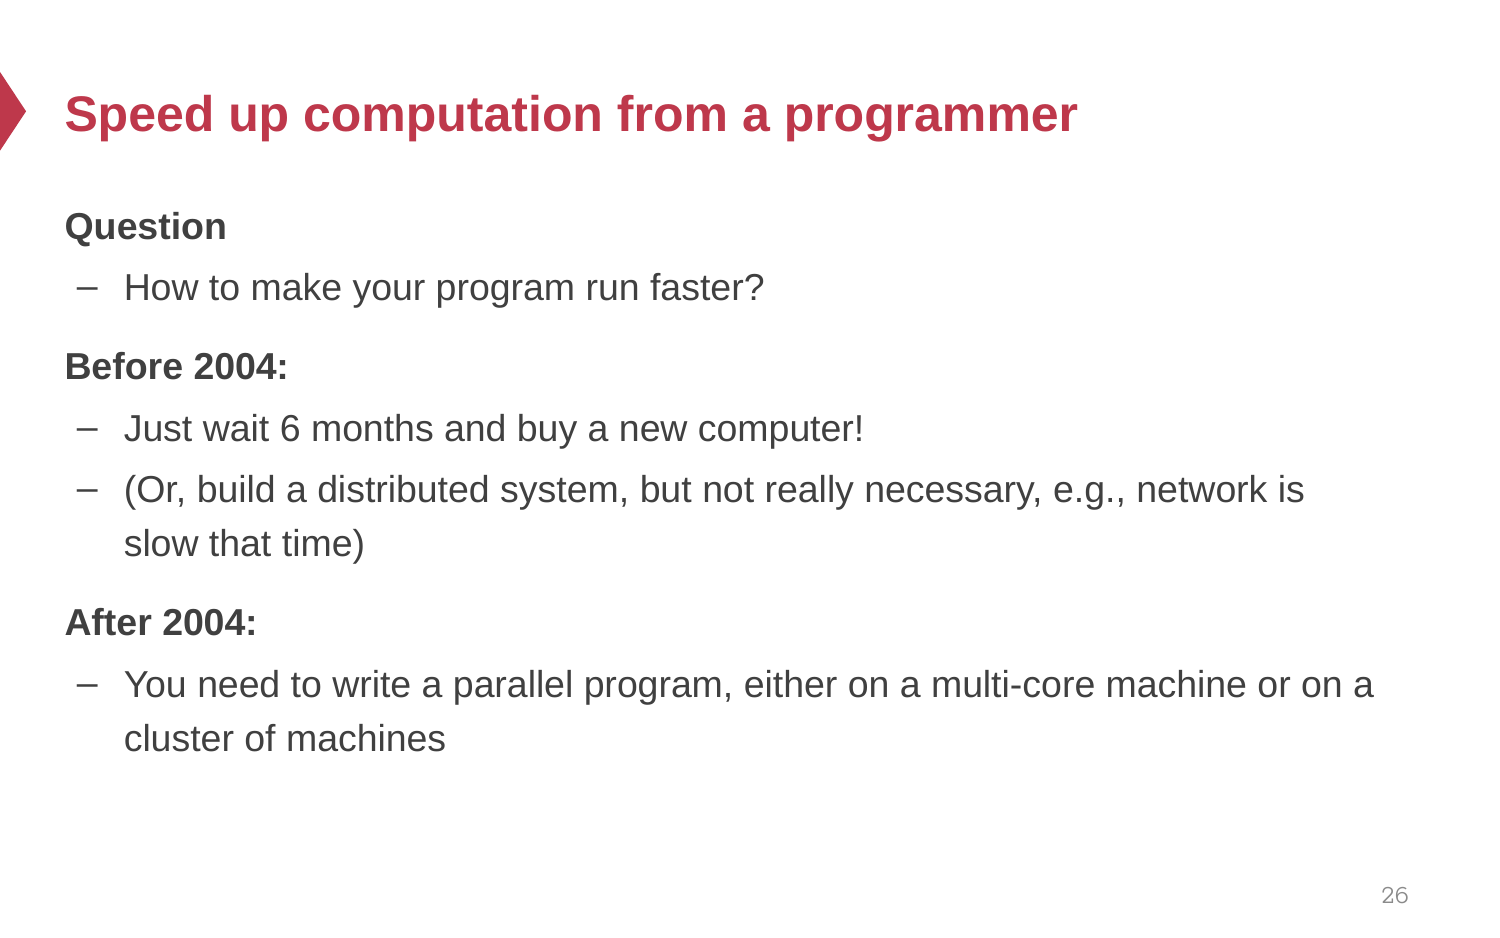

# Speed up computation from a programmer
Question
How to make your program run faster?
Before 2004:
Just wait 6 months and buy a new computer!
(Or, build a distributed system, but not really necessary, e.g., network is slow that time)
After 2004:
You need to write a parallel program, either on a multi-core machine or on a cluster of machines
26